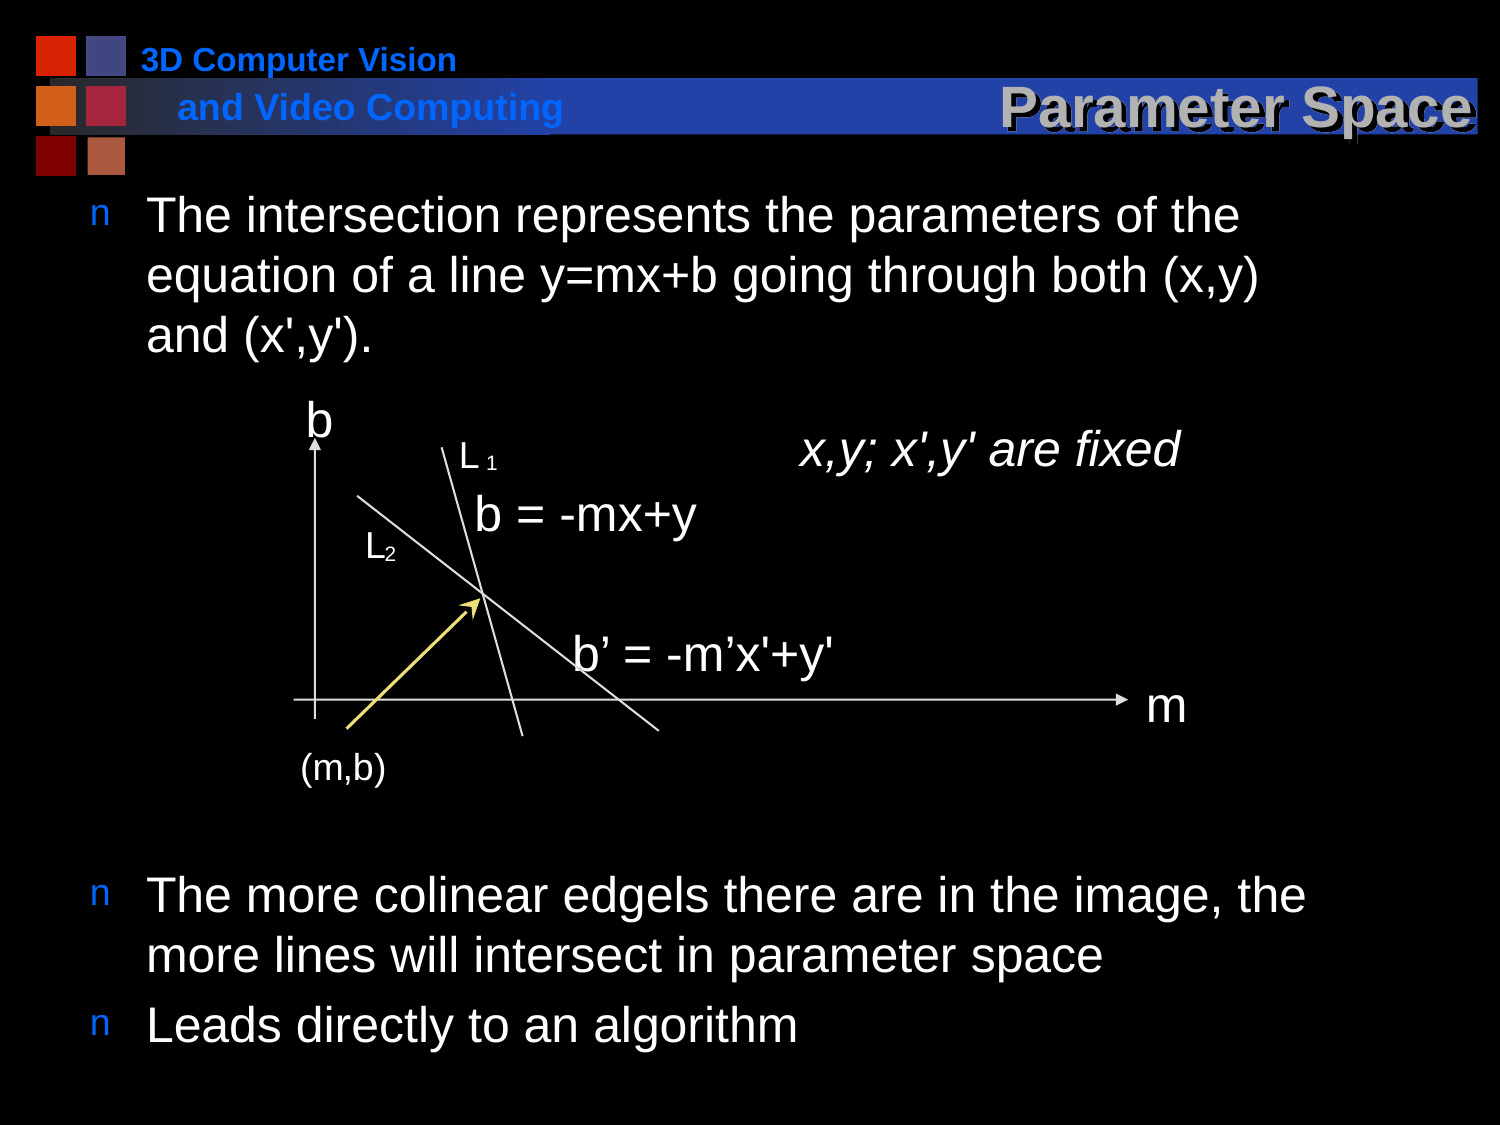

# Parameter Space
The intersection represents the parameters of the equation of a line y=mx+b going through both (x,y) and (x',y').

The more colinear edgels there are in the image, the more lines will intersect in parameter space
Leads directly to an algorithm

b
x,y; x',y' are fixed
L

1
b = -mx+y

L
2

b’ = -m’x'+y'

m

(m
,b
)